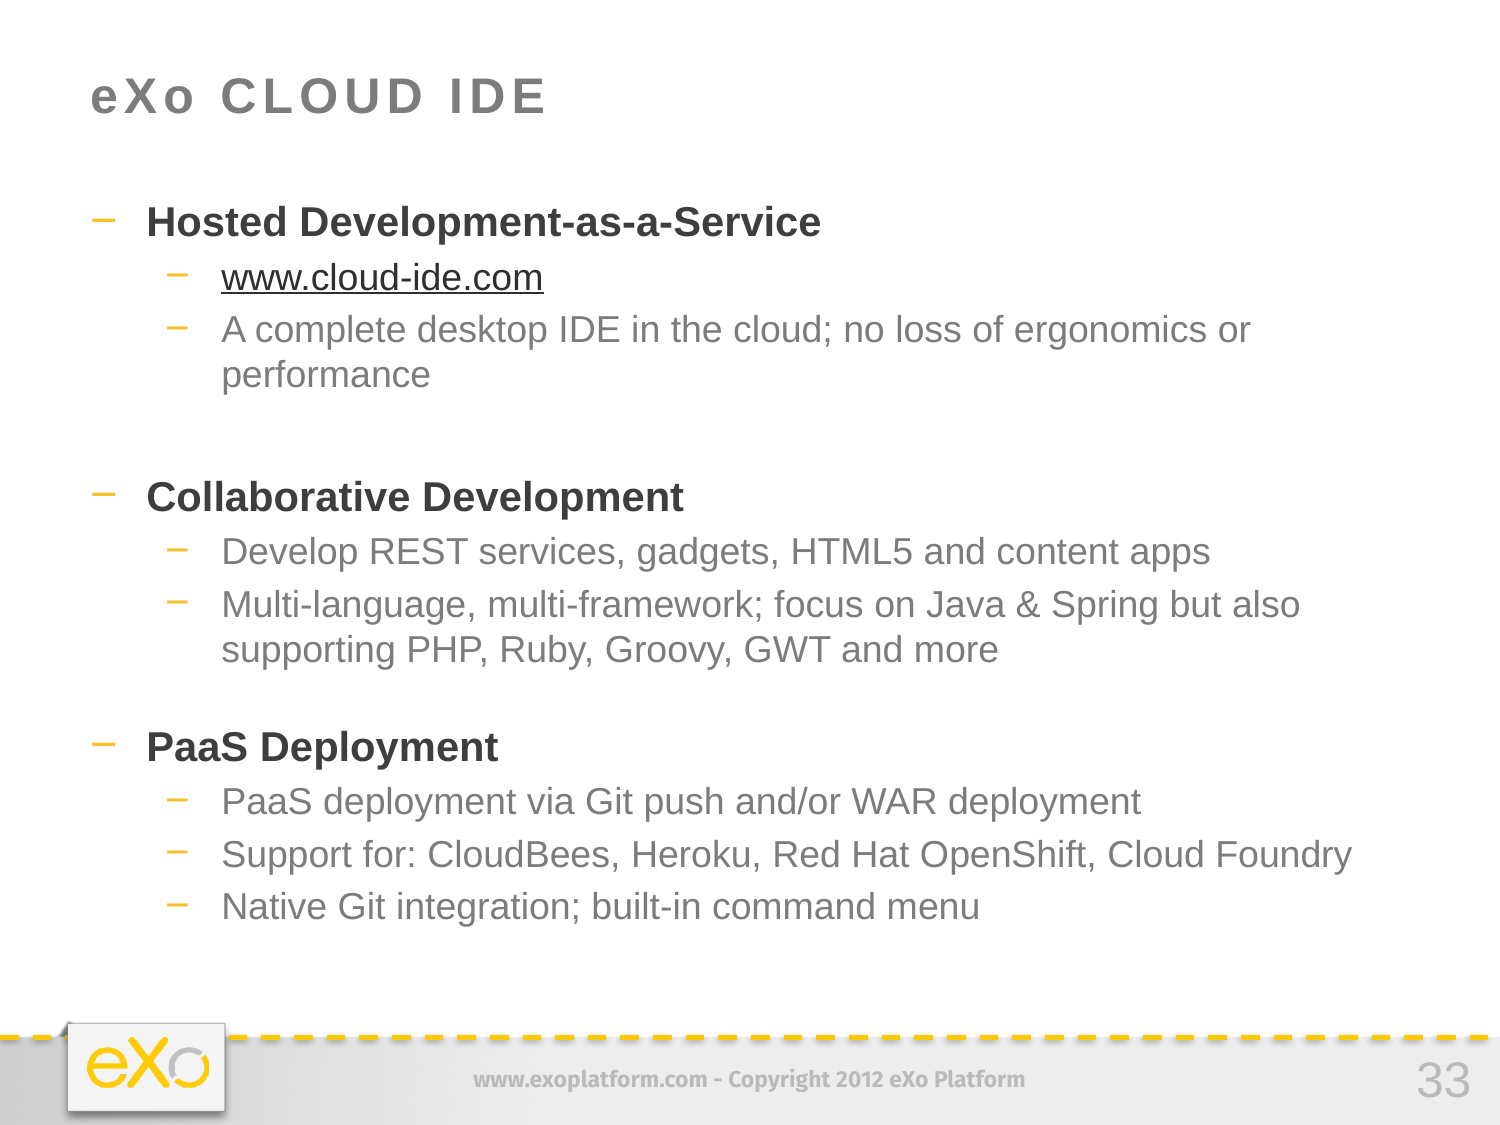

# eXo Cloud IDE
Hosted Development-as-a-Service
www.cloud-ide.com
A complete desktop IDE in the cloud; no loss of ergonomics or performance

Collaborative Development
Develop REST services, gadgets, HTML5 and content apps
Multi-language, multi-framework; focus on Java & Spring but also supporting PHP, Ruby, Groovy, GWT and more

PaaS Deployment
PaaS deployment via Git push and/or WAR deployment
Support for: CloudBees, Heroku, Red Hat OpenShift, Cloud Foundry
Native Git integration; built-in command menu